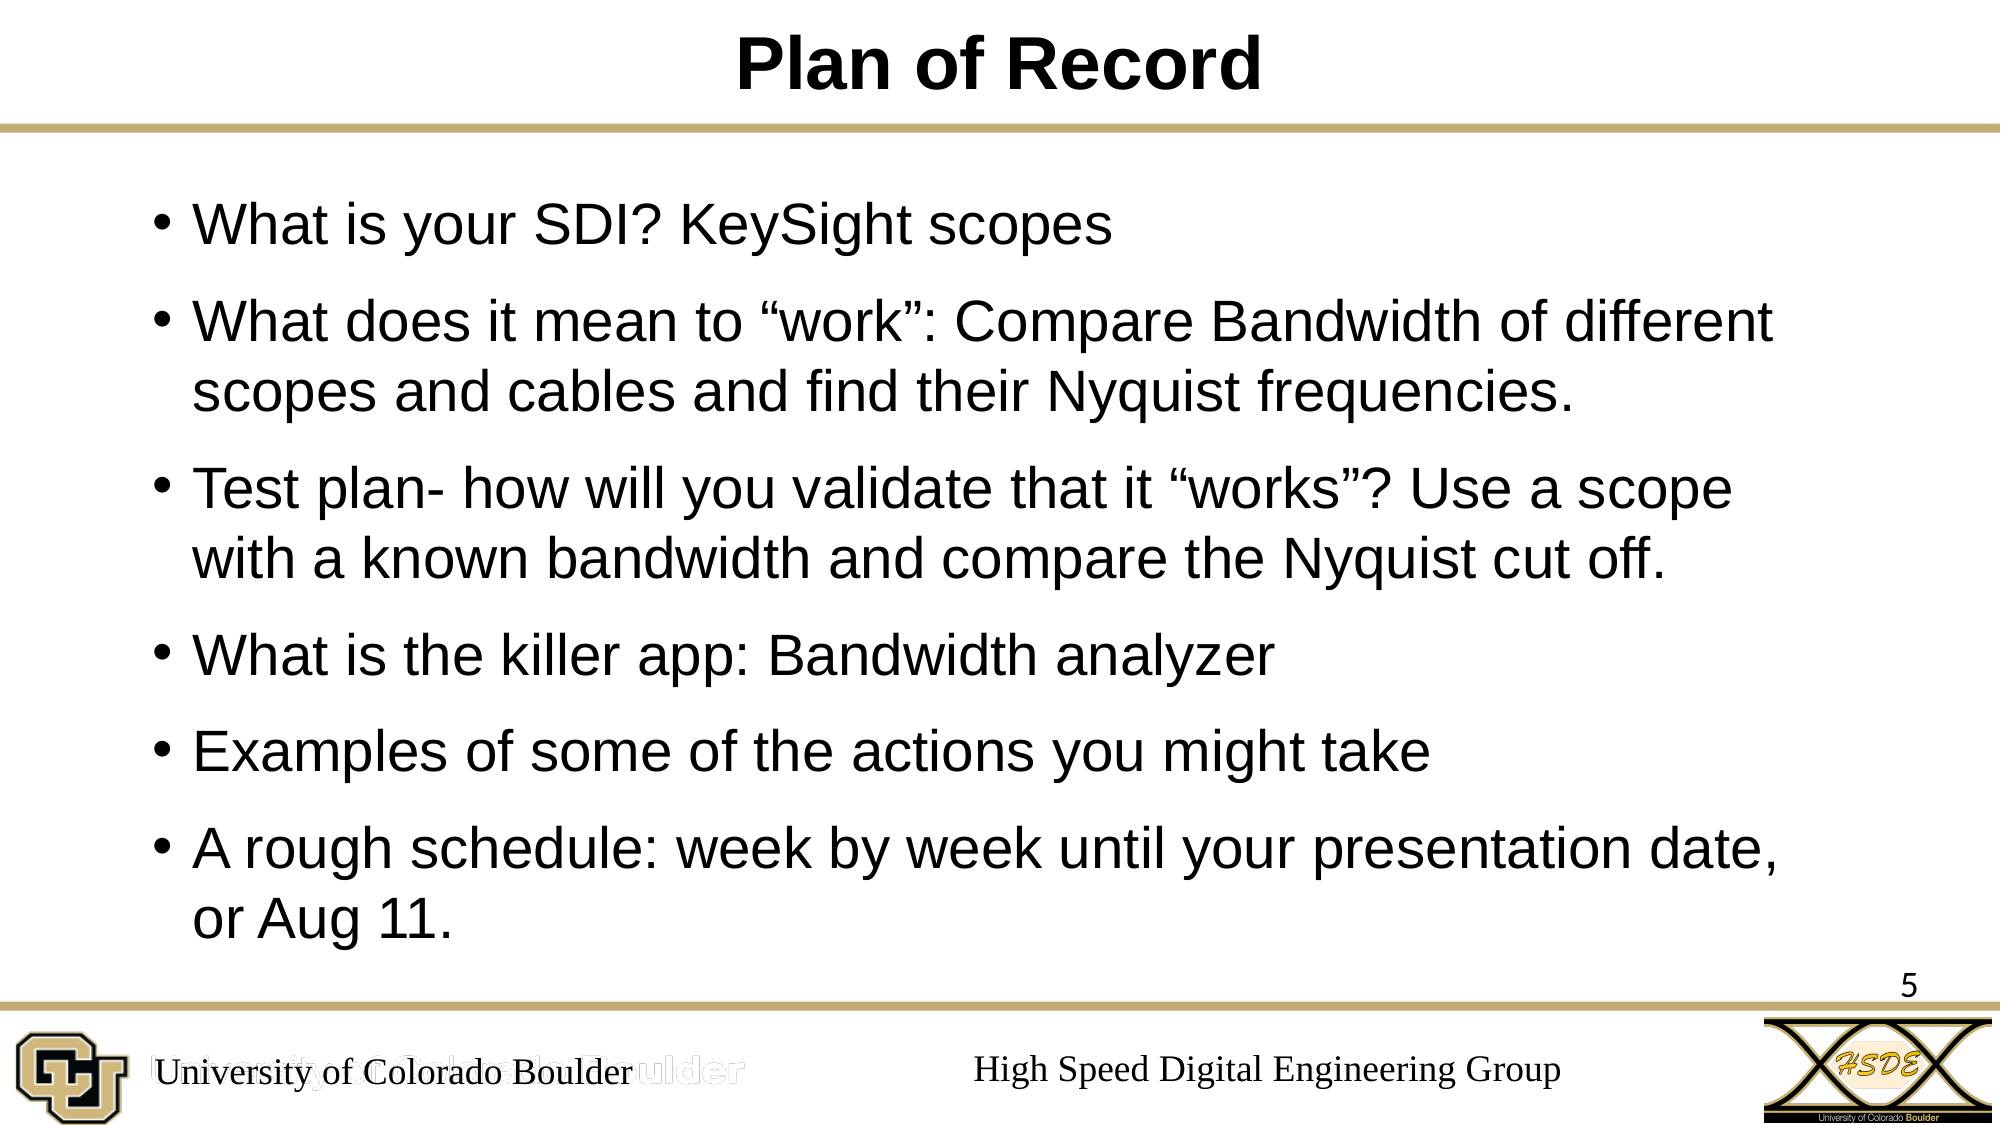

# Plan of Record
What is your SDI? KeySight scopes
What does it mean to “work”: Compare Bandwidth of different scopes and cables and find their Nyquist frequencies.
Test plan- how will you validate that it “works”? Use a scope with a known bandwidth and compare the Nyquist cut off.
What is the killer app: Bandwidth analyzer
Examples of some of the actions you might take
A rough schedule: week by week until your presentation date, or Aug 11.

5